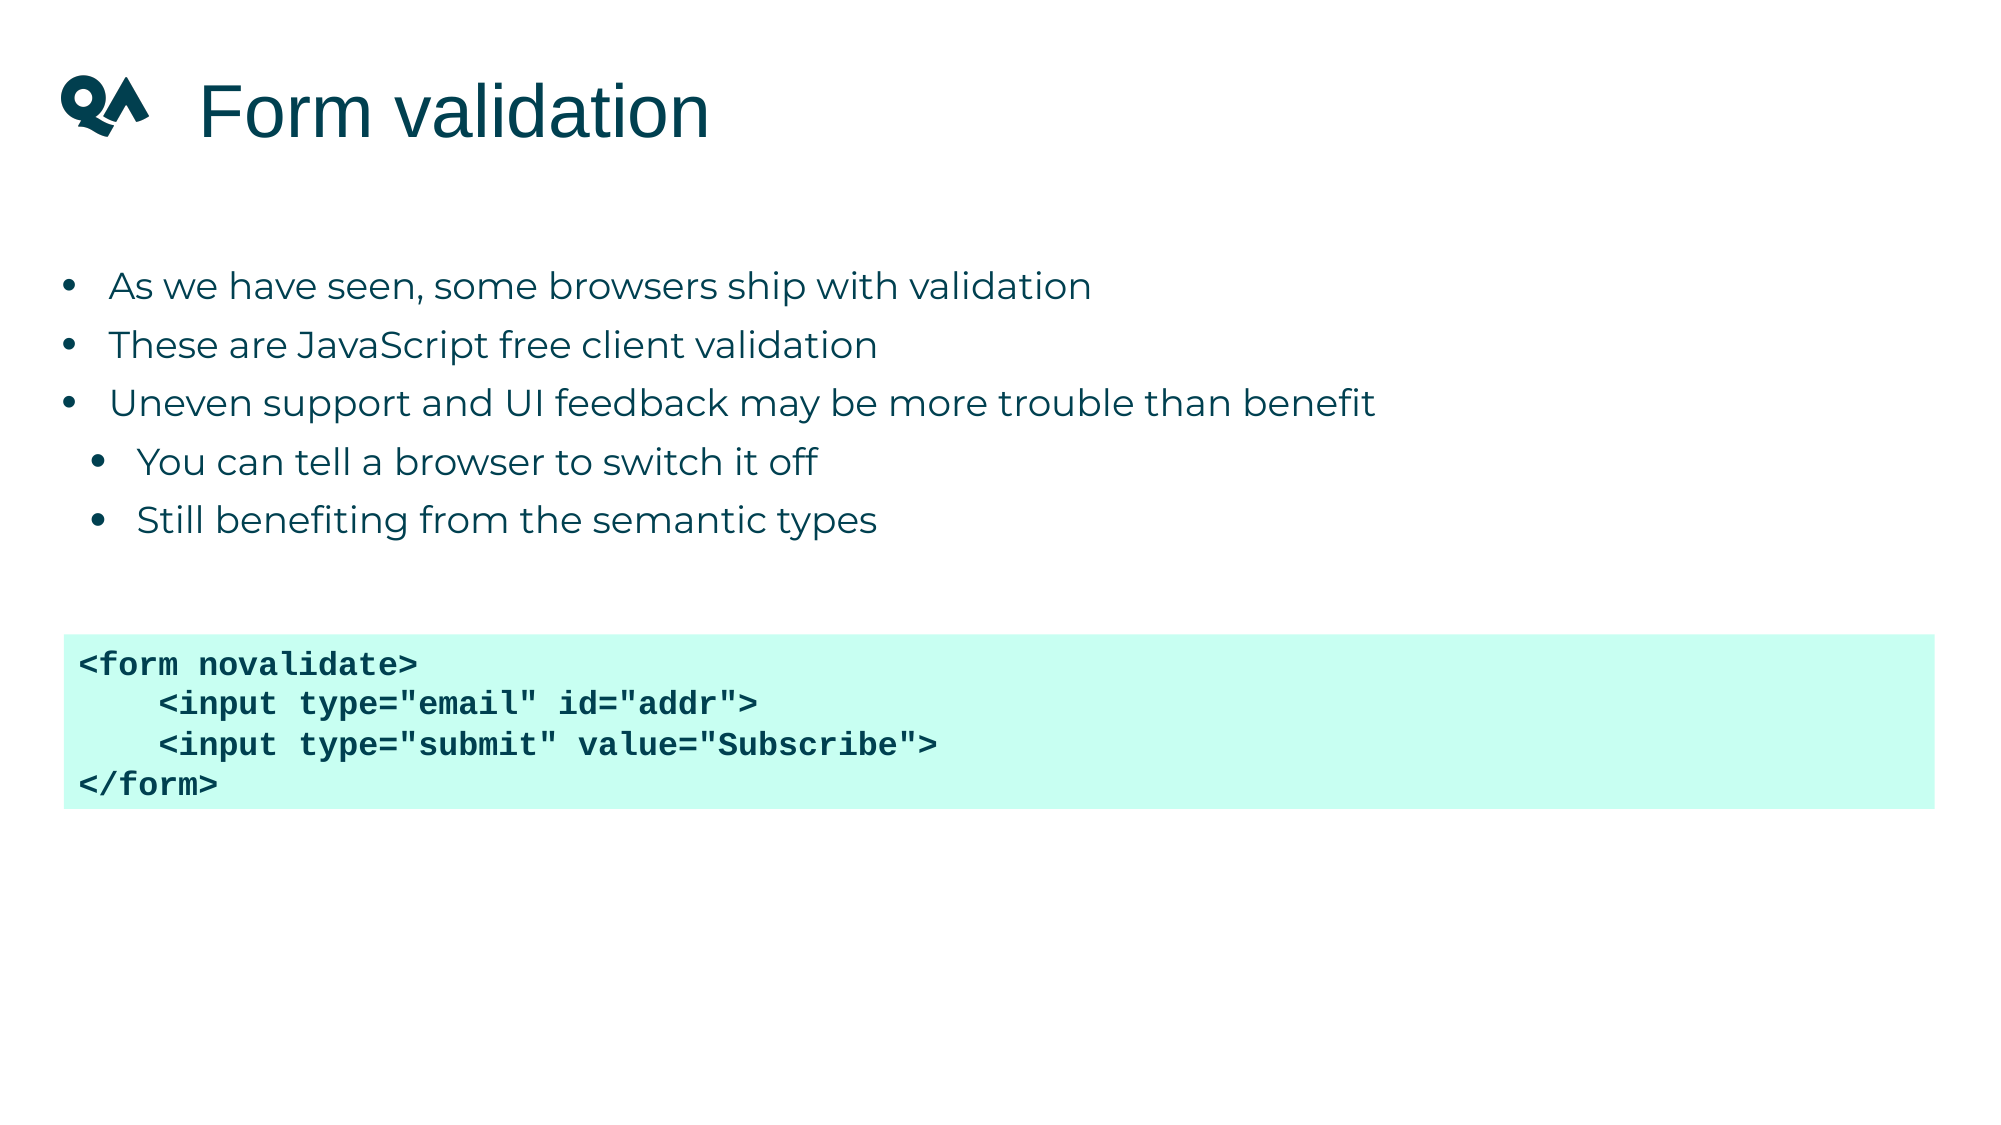

Form validation

As we have seen, some browsers ship with validation
These are JavaScript free client validation
Uneven support and UI feedback may be more trouble than benefit
You can tell a browser to switch it off
Still benefiting from the semantic types

<form novalidate>
    <input type="email" id="addr">
    <input type="submit" value="Subscribe">
</form>